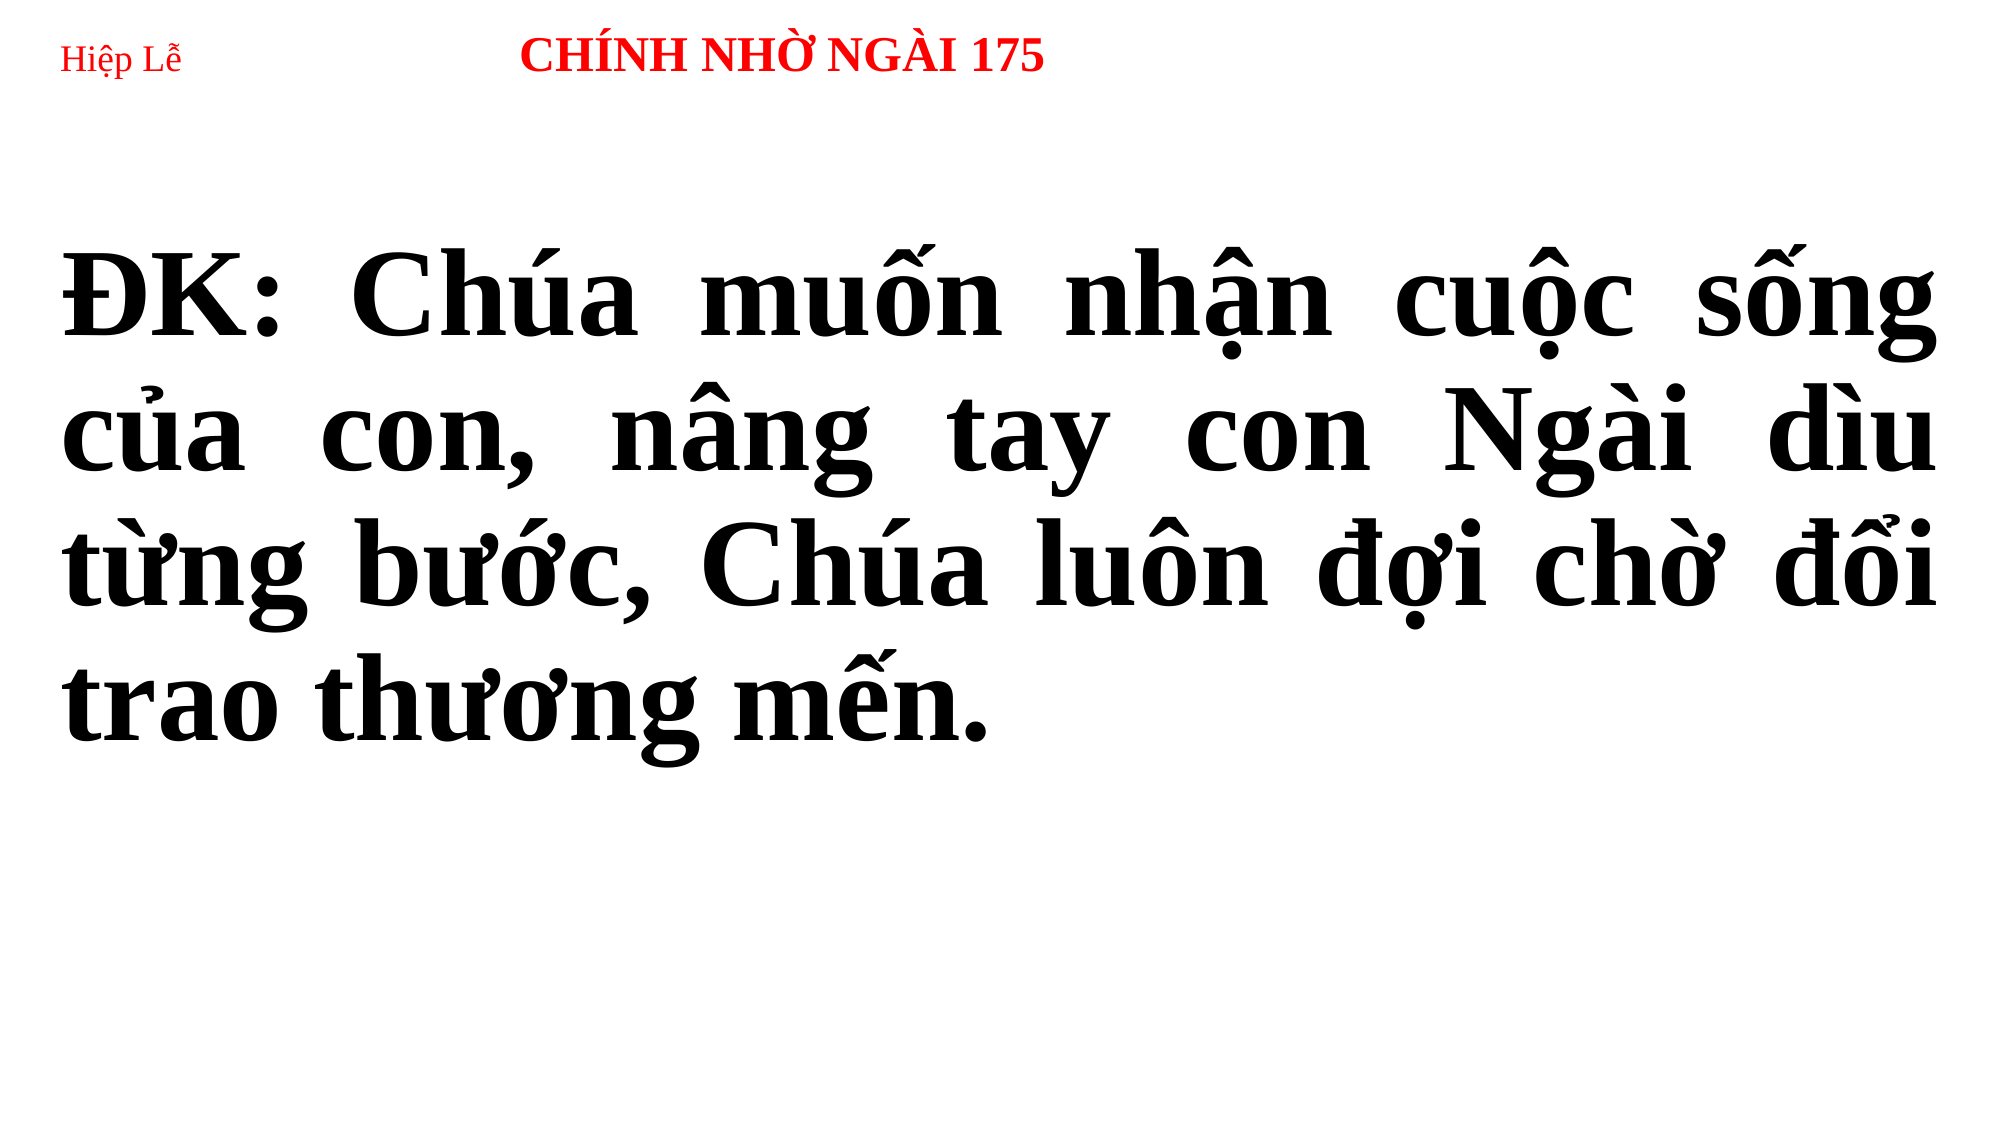

# Hiệp Lễ                    	 CHÍNH NHỜ NGÀI 175
ĐK: Chúa muốn nhận cuộc sống của con, nâng tay con Ngài dìu từng bước, Chúa luôn đợi chờ đổi trao thương mến.